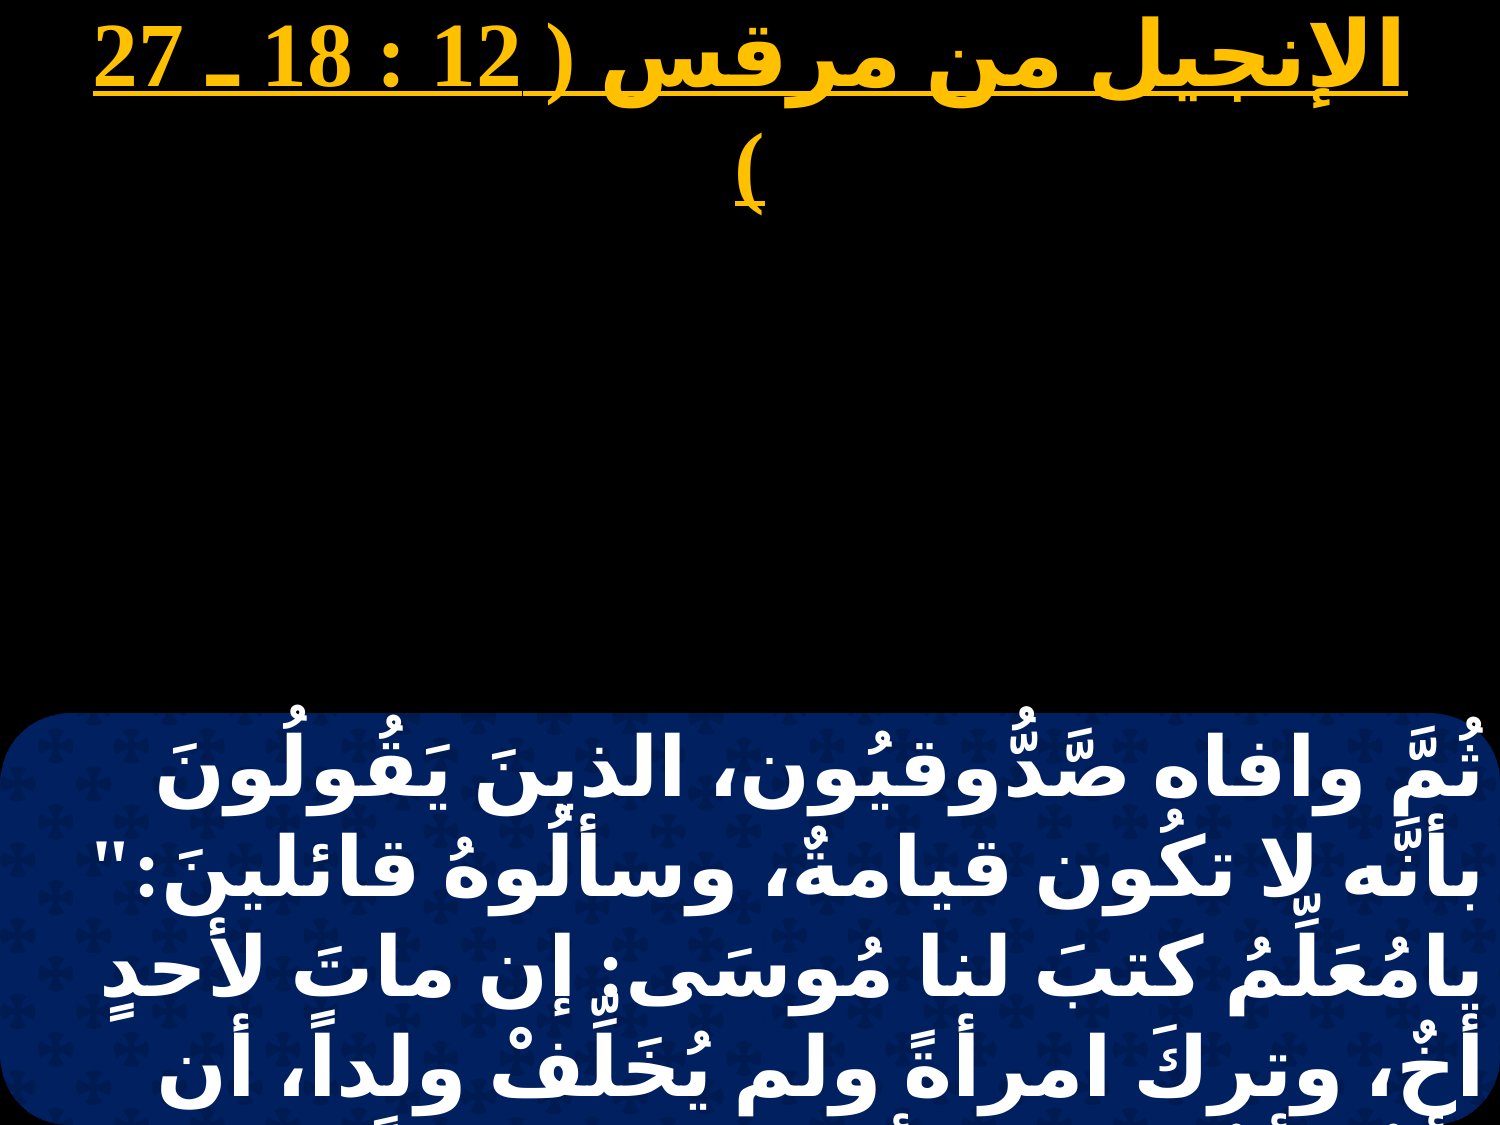

الإنجيل من مرقس ( 12 : 18 ـ 27 )
ثُمَّ وافاه صَّدُّوقيُون، الذينَ يَقُولُونَ بأنَّه لا تكُون قيامةٌ، وسألُوهُ قائلينَ:" يامُعَلِّمُ كتبَ لنا مُوسَى: إن ماتَ لأحدٍ أخٌ، وتركَ امرأةً ولم يُخَلِّفْ ولداً، أن يأخُذَ أخُوهُ المرأة ويُقيمَ نسلاً